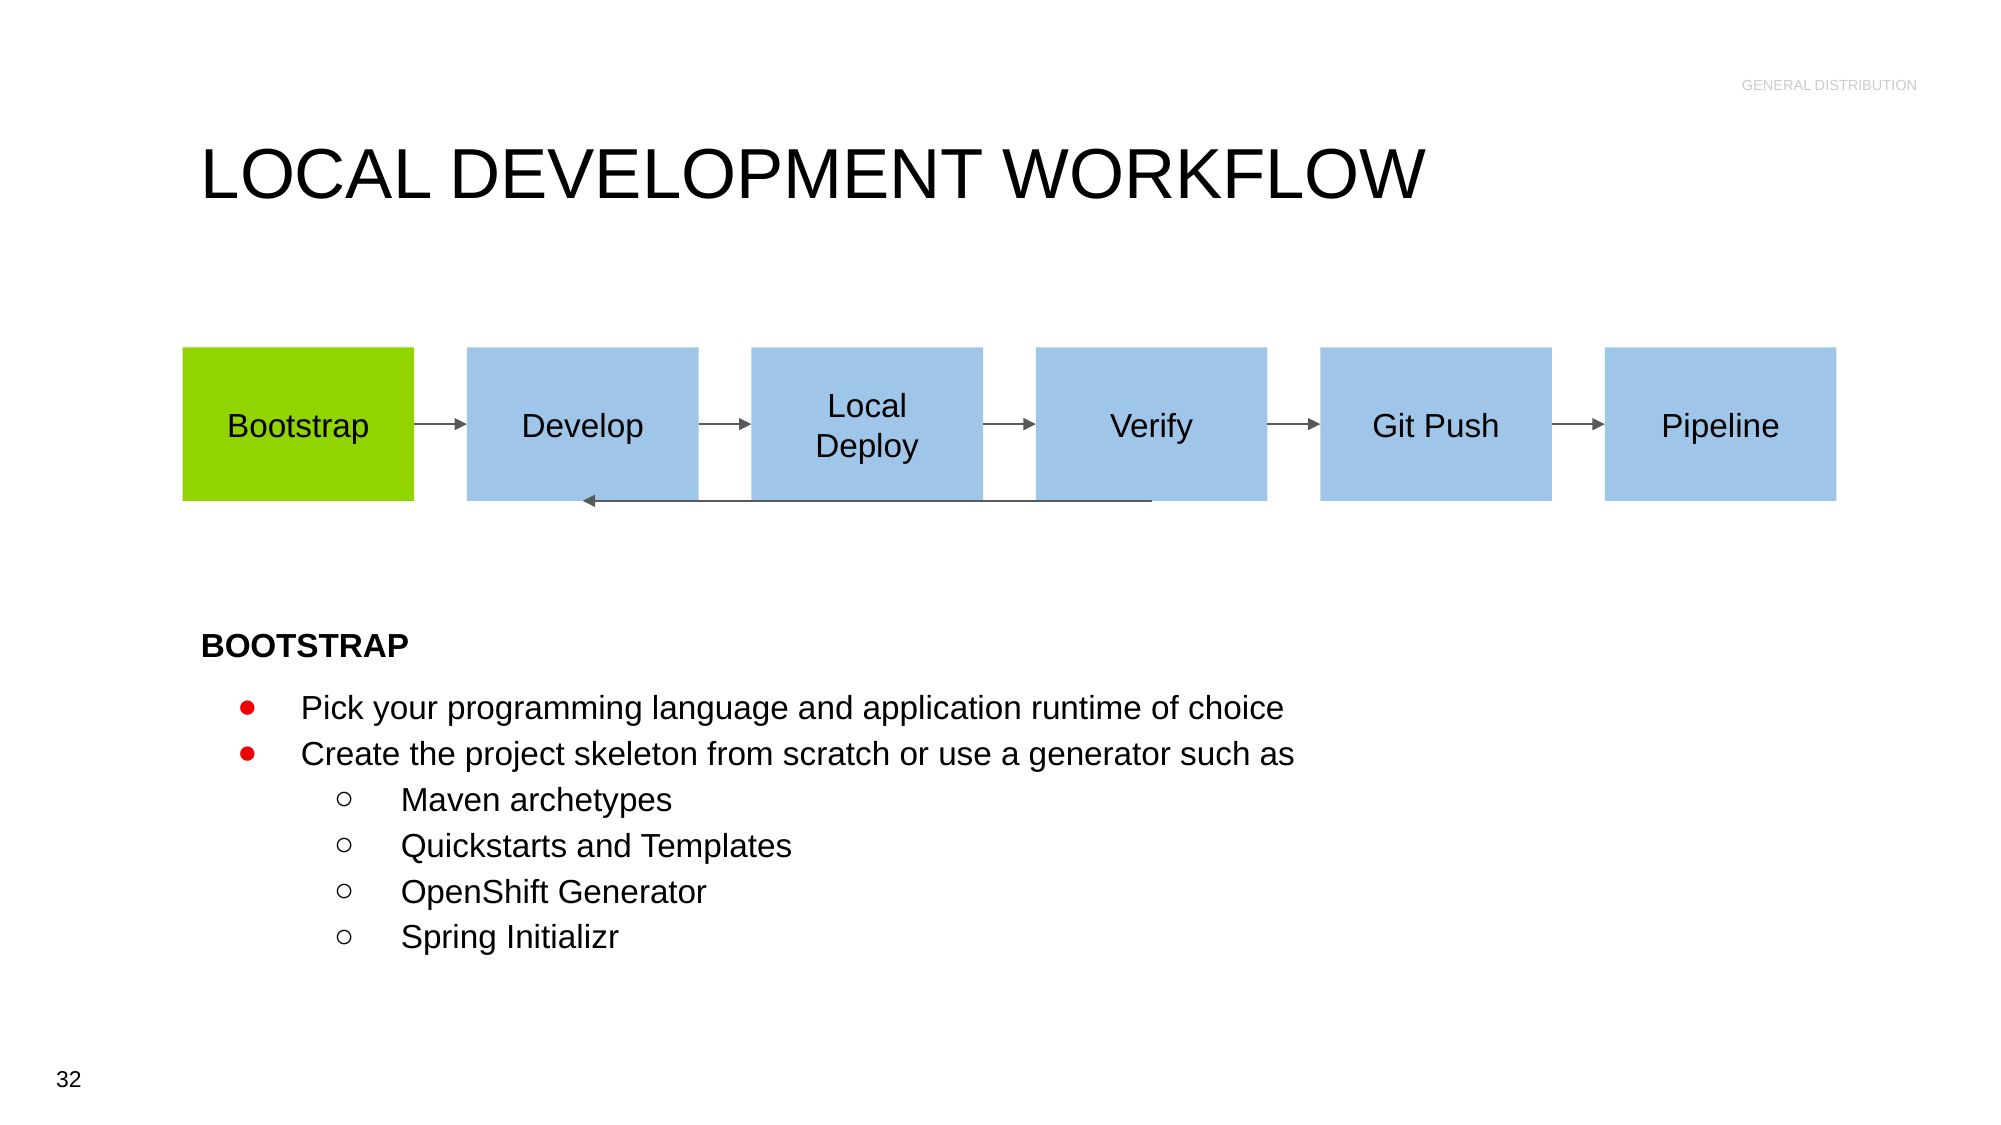

# LOCAL DEVELOPMENT WORKFLOW
Bootstrap
Develop
Local
Deploy
Verify
Git Push
Pipeline
BOOTSTRAP
Pick your programming language and application runtime of choice
Create the project skeleton from scratch or use a generator such as
Maven archetypes
Quickstarts and Templates
OpenShift Generator
Spring Initializr
32